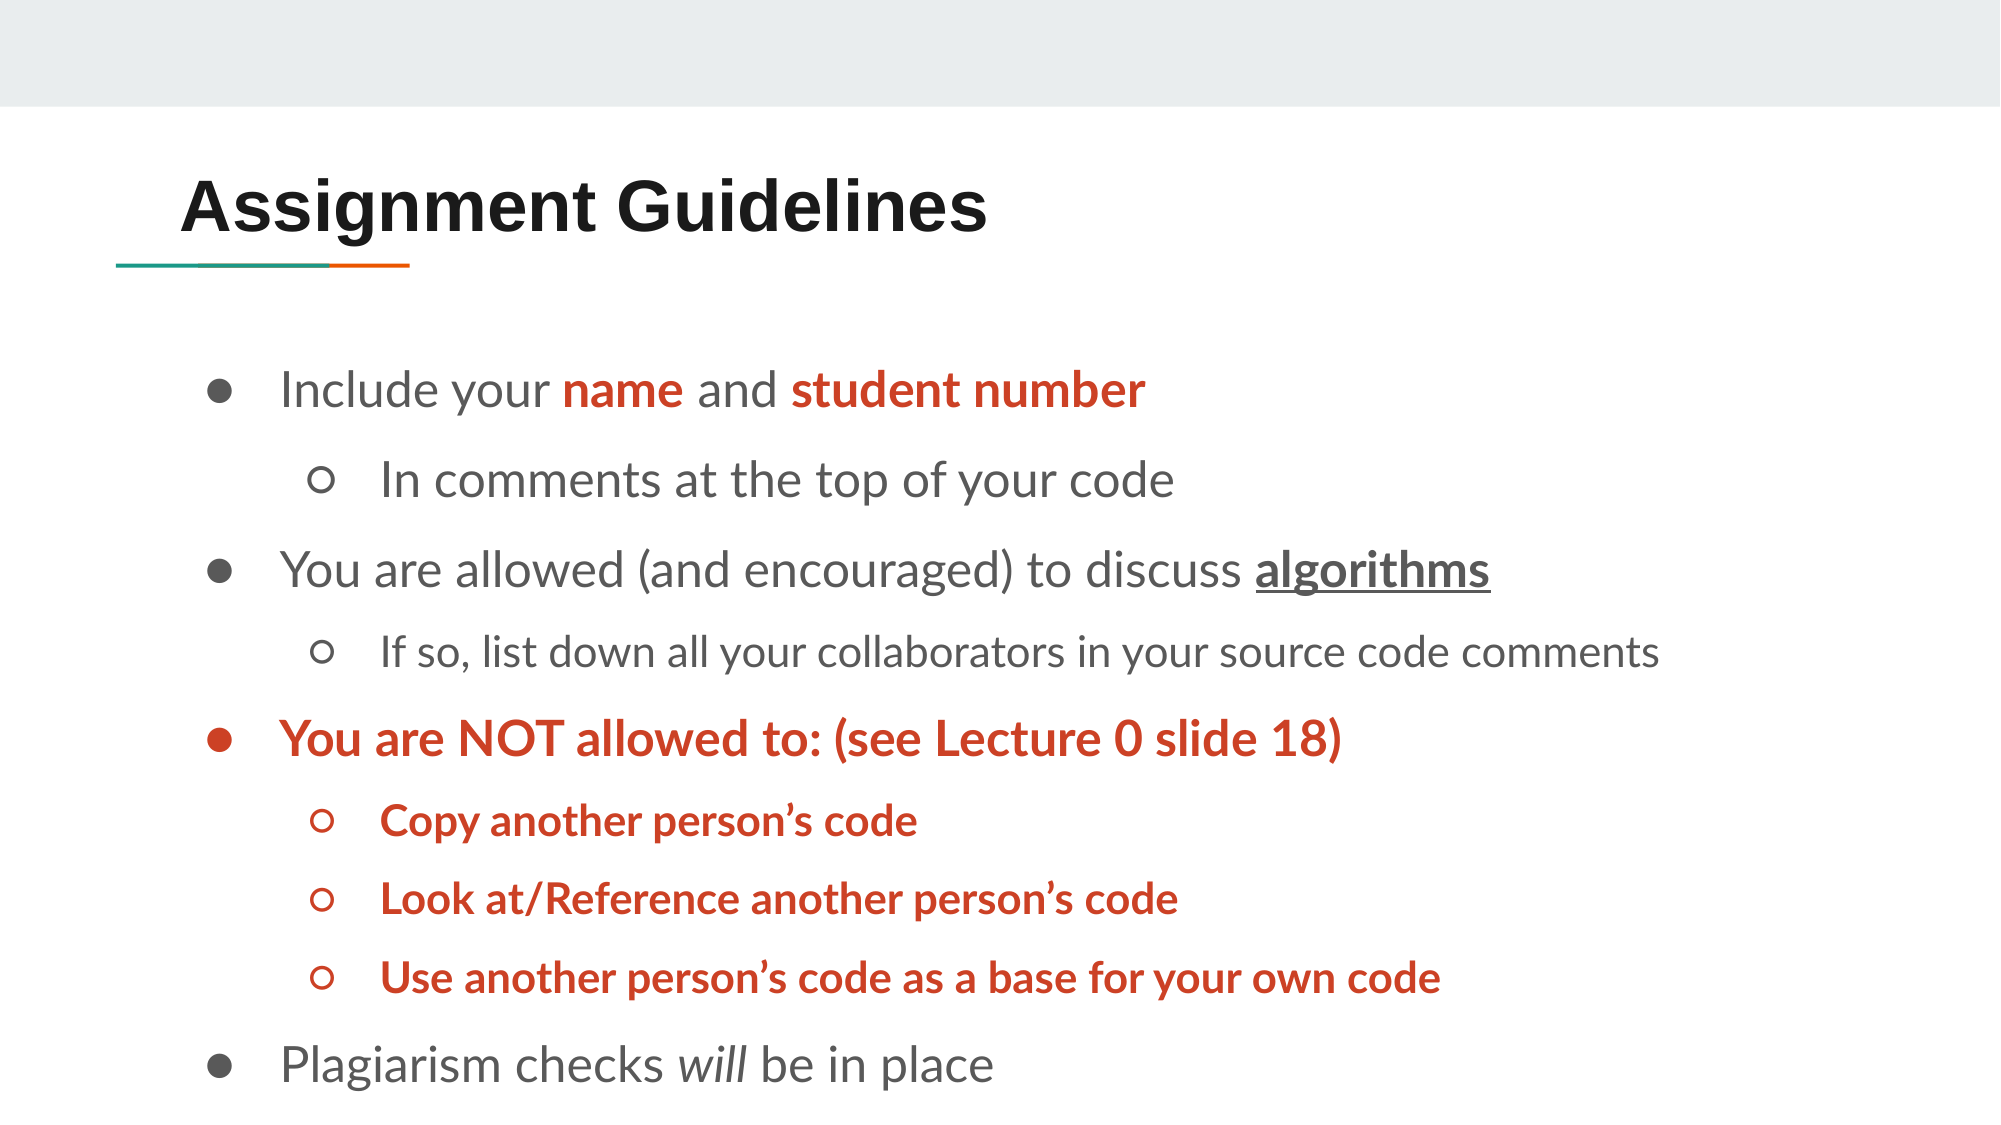

# Assignment Guidelines
Include your name and student number
In comments at the top of your code
You are allowed (and encouraged) to discuss algorithms
If so, list down all your collaborators in your source code comments
You are NOT allowed to: (see Lecture 0 slide 18)
Copy another person’s code
Look at/Reference another person’s code
Use another person’s code as a base for your own code
Plagiarism checks will be in place